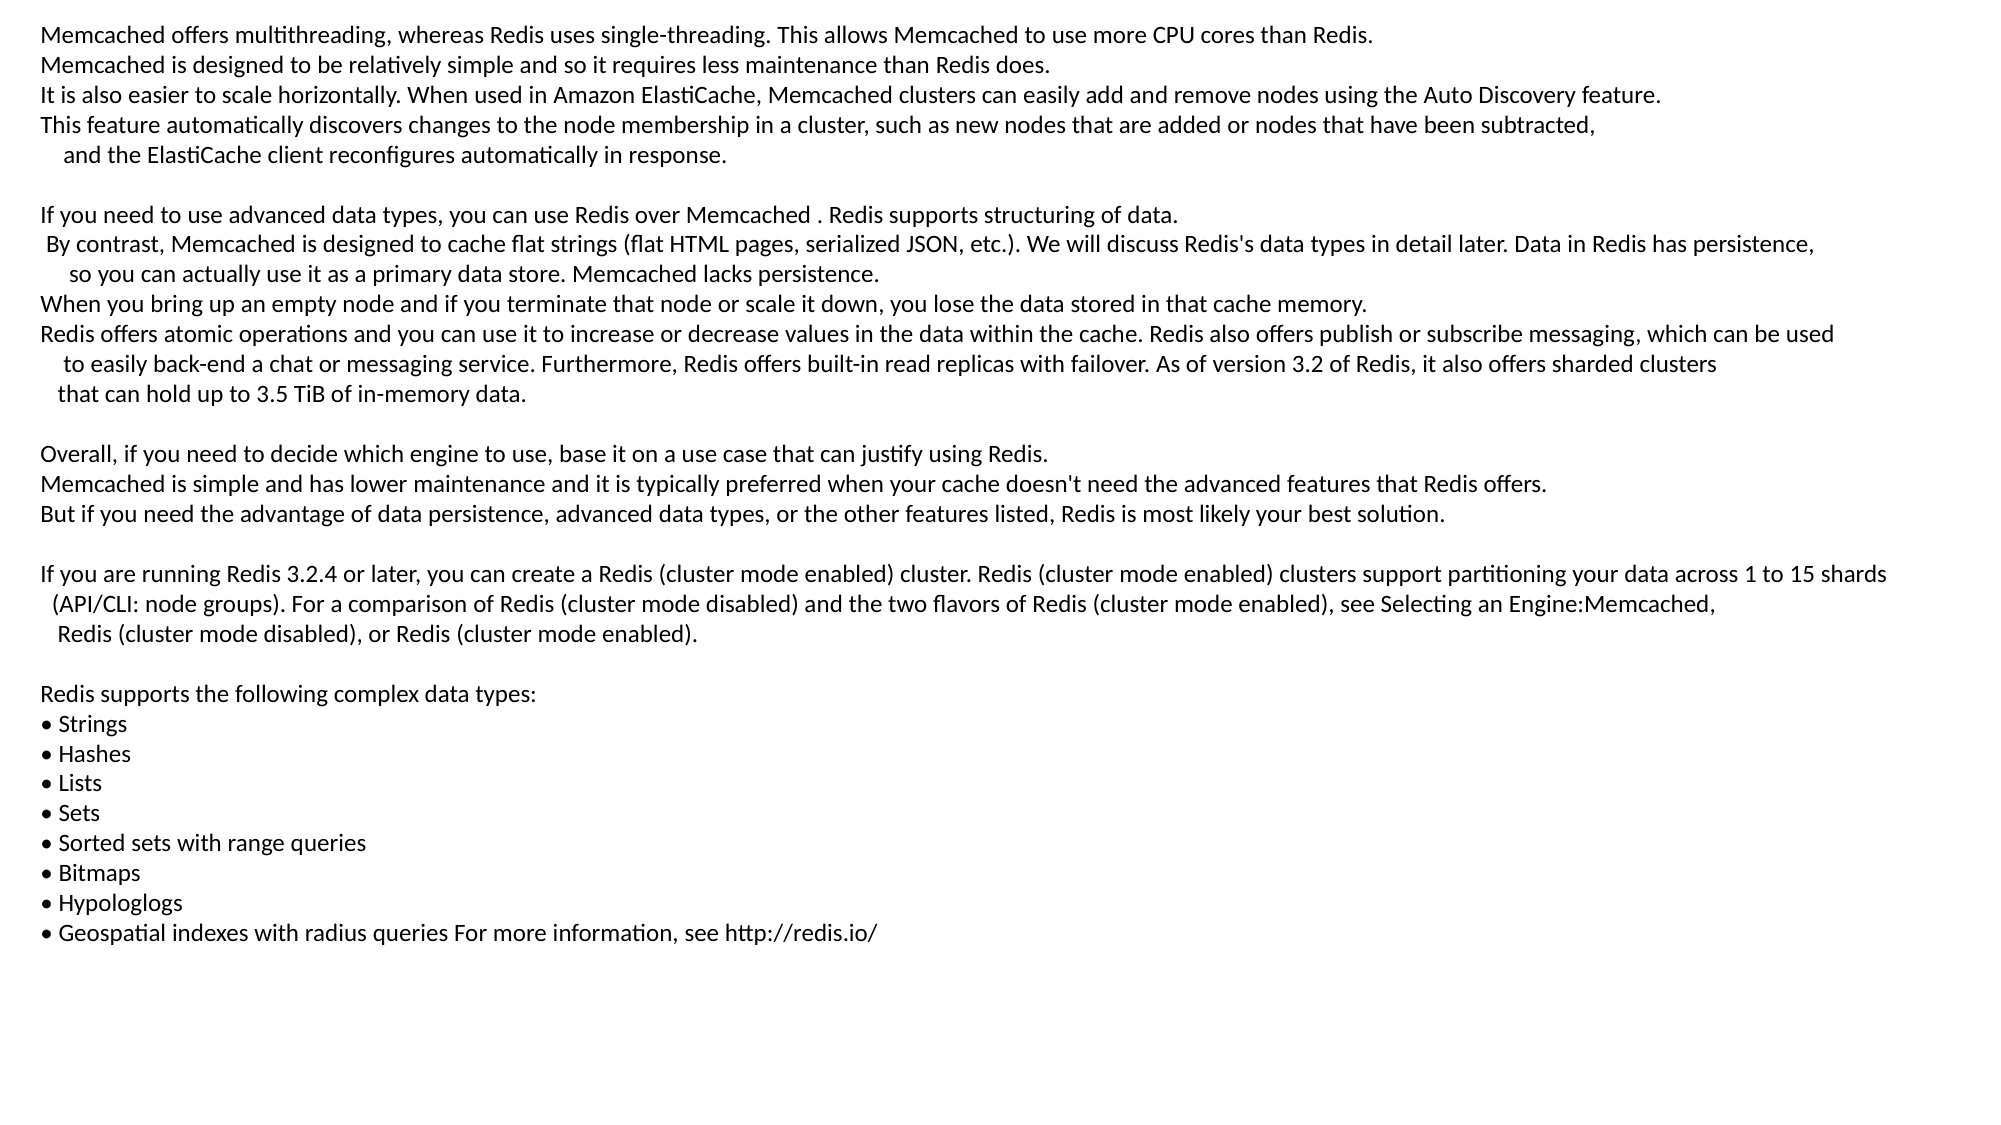

Memcached offers multithreading, whereas Redis uses single-threading. This allows Memcached to use more CPU cores than Redis.
Memcached is designed to be relatively simple and so it requires less maintenance than Redis does.
It is also easier to scale horizontally. When used in Amazon ElastiCache, Memcached clusters can easily add and remove nodes using the Auto Discovery feature.
This feature automatically discovers changes to the node membership in a cluster, such as new nodes that are added or nodes that have been subtracted,
    and the ElastiCache client reconfigures automatically in response.

If you need to use advanced data types, you can use Redis over Memcached . Redis supports structuring of data.
 By contrast, Memcached is designed to cache flat strings (flat HTML pages, serialized JSON, etc.). We will discuss Redis's data types in detail later. Data in Redis has persistence,
     so you can actually use it as a primary data store. Memcached lacks persistence.
When you bring up an empty node and if you terminate that node or scale it down, you lose the data stored in that cache memory.
Redis offers atomic operations and you can use it to increase or decrease values in the data within the cache. Redis also offers publish or subscribe messaging, which can be used
    to easily back-end a chat or messaging service. Furthermore, Redis offers built-in read replicas with failover. As of version 3.2 of Redis, it also offers sharded clusters
   that can hold up to 3.5 TiB of in-memory data.

Overall, if you need to decide which engine to use, base it on a use case that can justify using Redis.
Memcached is simple and has lower maintenance and it is typically preferred when your cache doesn't need the advanced features that Redis offers.
But if you need the advantage of data persistence, advanced data types, or the other features listed, Redis is most likely your best solution.

If you are running Redis 3.2.4 or later, you can create a Redis (cluster mode enabled) cluster. Redis (cluster mode enabled) clusters support partitioning your data across 1 to 15 shards
  (API/CLI: node groups). For a comparison of Redis (cluster mode disabled) and the two flavors of Redis (cluster mode enabled), see Selecting an Engine:Memcached,
   Redis (cluster mode disabled), or Redis (cluster mode enabled).

Redis supports the following complex data types:
• Strings
• Hashes
• Lists
• Sets
• Sorted sets with range queries
• Bitmaps
• Hypologlogs
• Geospatial indexes with radius queries For more information, see http://redis.io/